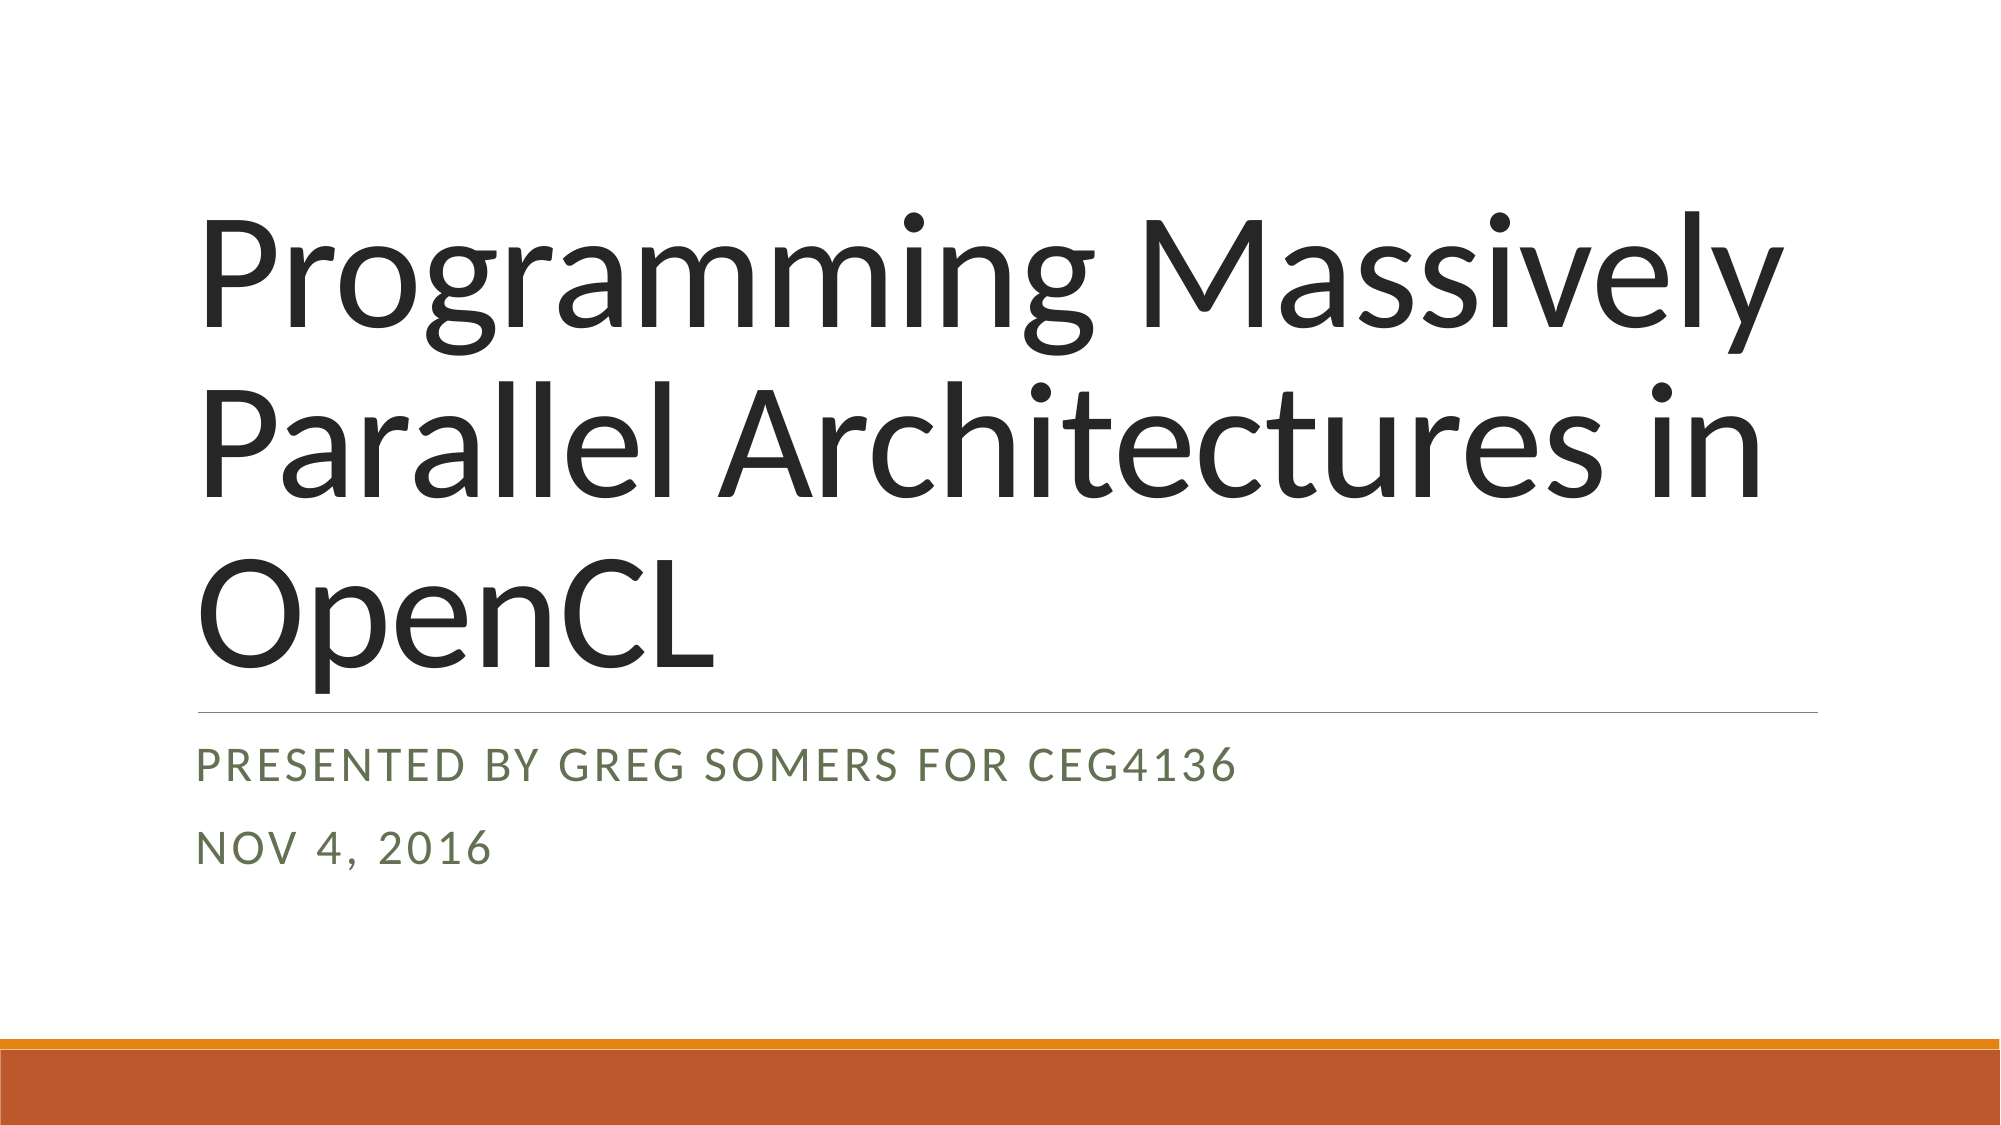

# Programming Massively Parallel Architectures in OpenCL
Presented By Greg Somers for CEG4136
Nov 4, 2016